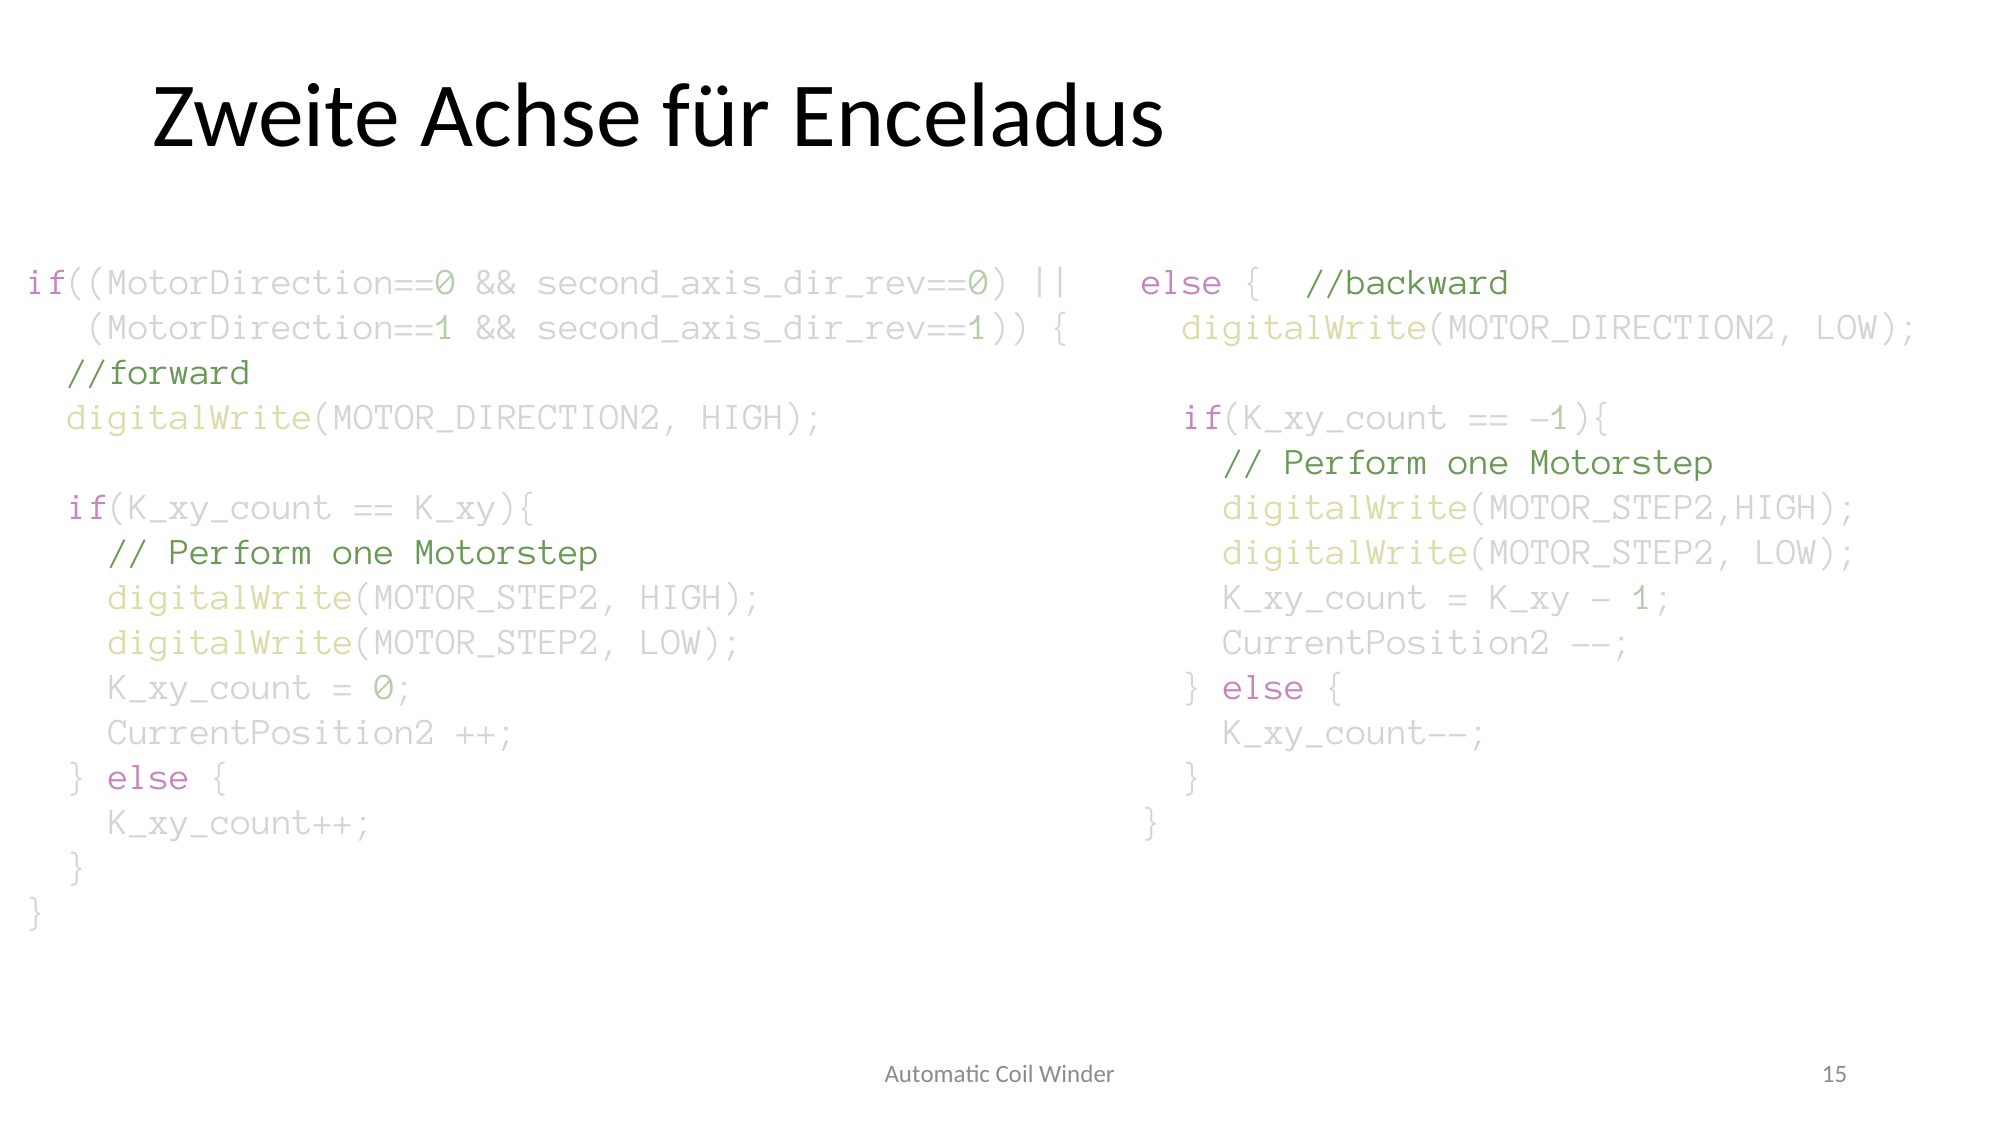

Zweite Achse für Enceladus
if((MotorDirection==0 && second_axis_dir_rev==0) ||
   (MotorDirection==1 && second_axis_dir_rev==1)) {
  //forward
  digitalWrite(MOTOR_DIRECTION2, HIGH);
  if(K_xy_count == K_xy){
    // Perform one Motorstep
    digitalWrite(MOTOR_STEP2, HIGH);
    digitalWrite(MOTOR_STEP2, LOW);
    K_xy_count = 0;
    CurrentPosition2 ++;
  } else {
    K_xy_count++;
  }
}
else {  //backward
  digitalWrite(MOTOR_DIRECTION2, LOW);
  if(K_xy_count == -1){
    // Perform one Motorstep
    digitalWrite(MOTOR_STEP2,HIGH);
    digitalWrite(MOTOR_STEP2, LOW);
    K_xy_count = K_xy - 1;
    CurrentPosition2 --;
  } else {
    K_xy_count--;
  }
}
Automatic Coil Winder
15